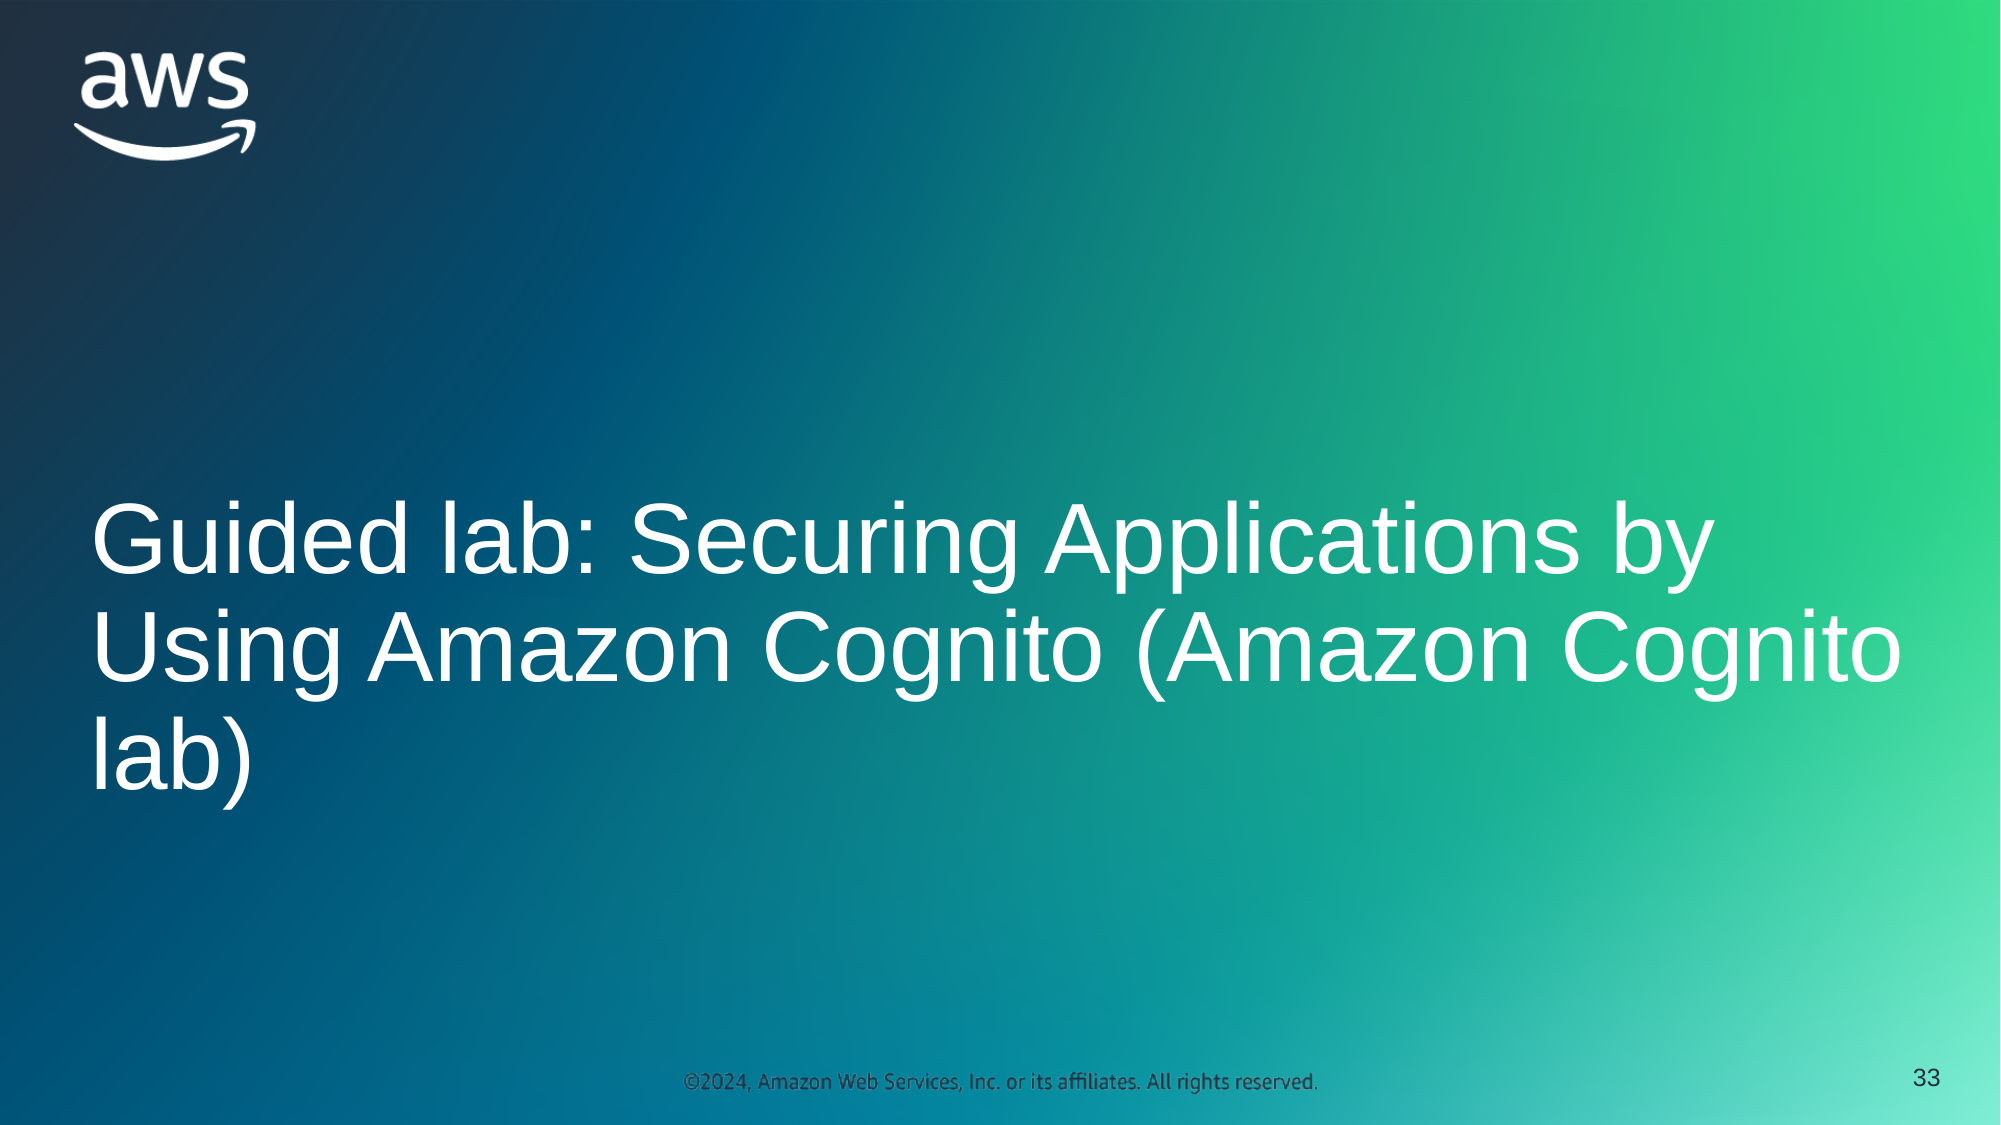

# Guided lab: Securing Applications by Using Amazon Cognito (Amazon Cognito lab)
33